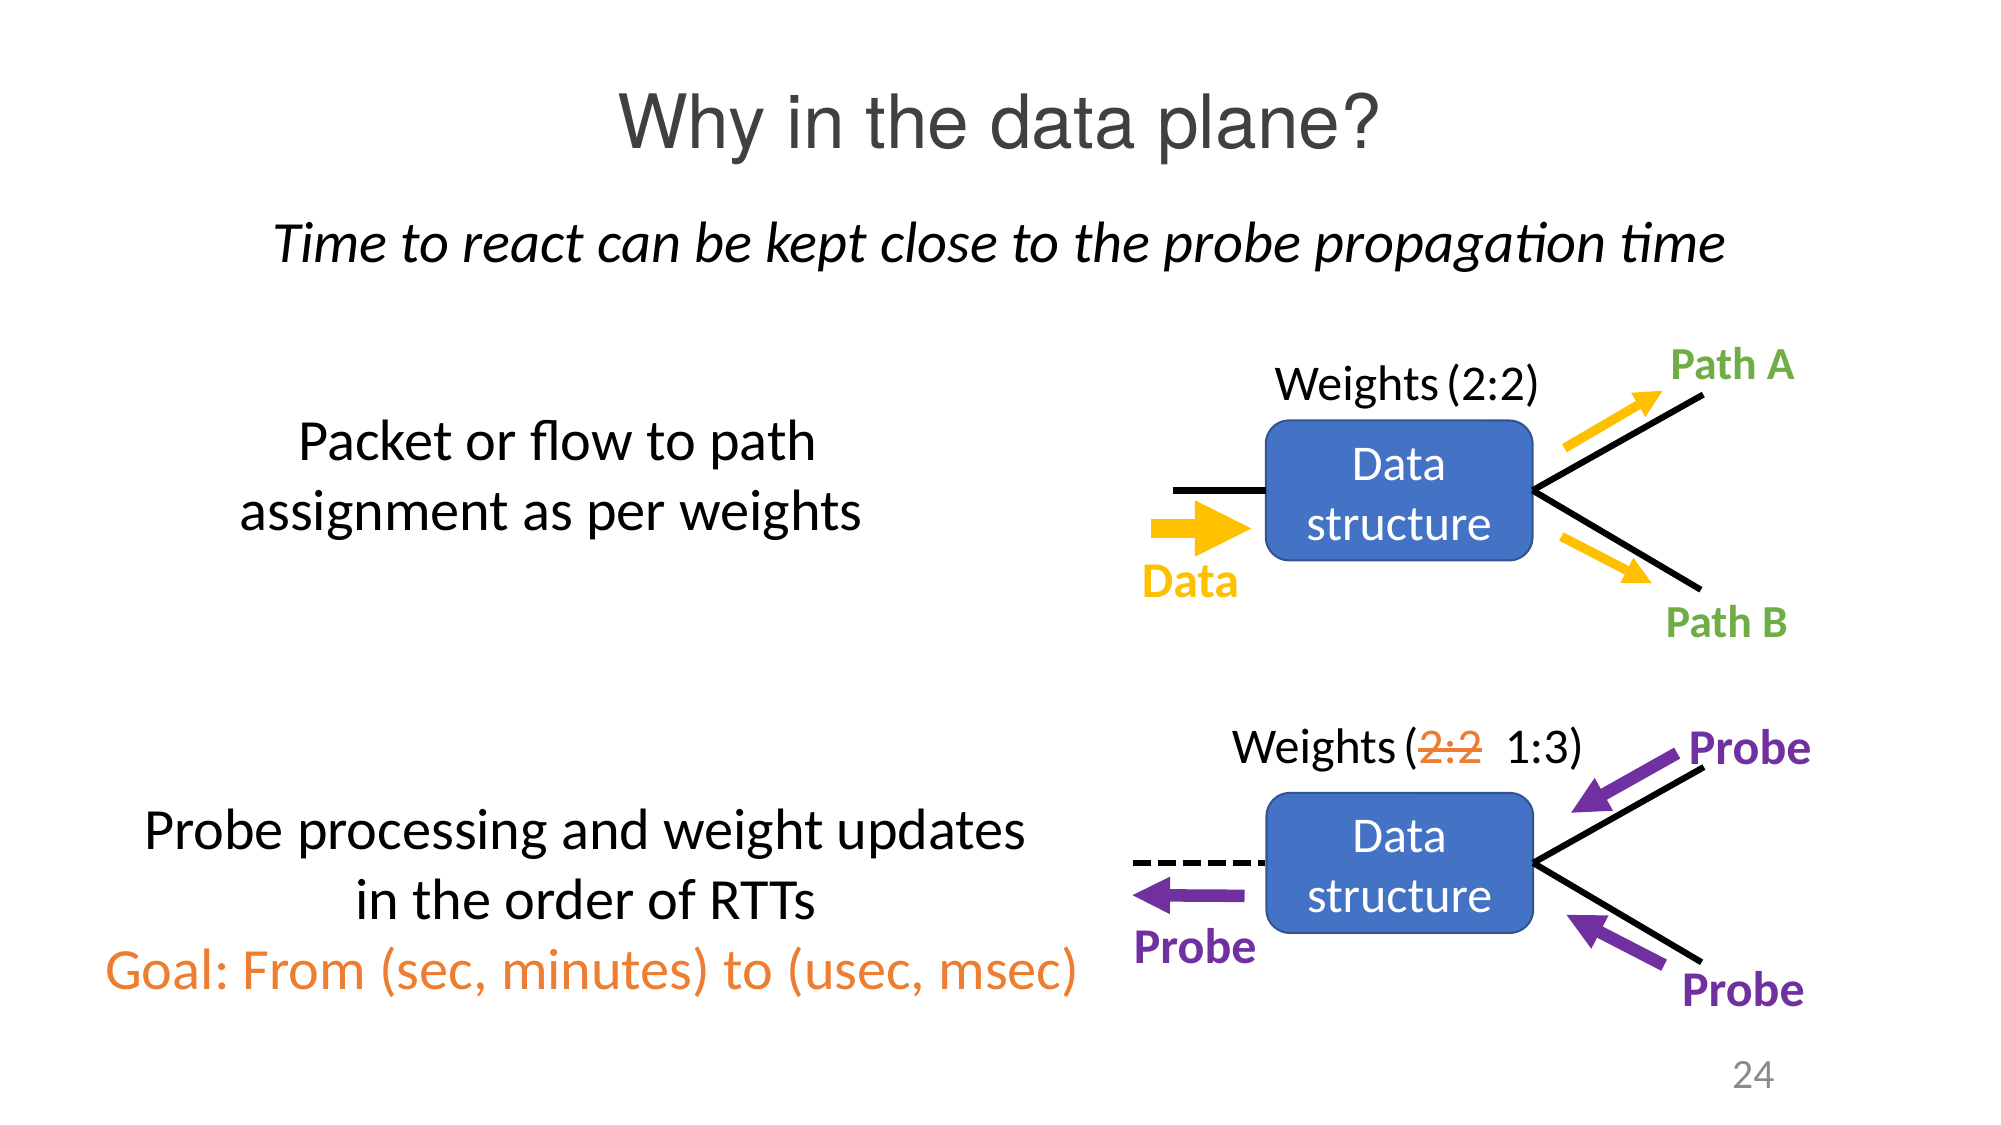

# Why in the data plane?
Time to react can be kept close to the probe propagation time

Path A
Weights (2:2)
Data structure
Data
Path B
Packet or flow to path
assignment as per weights
Weights (2:2  1:3)
Probe
Probe processing and weight updates
in the order of RTTs
Goal: From (sec, minutes) to (usec, msec)
Data structure
Probe
Probe
24